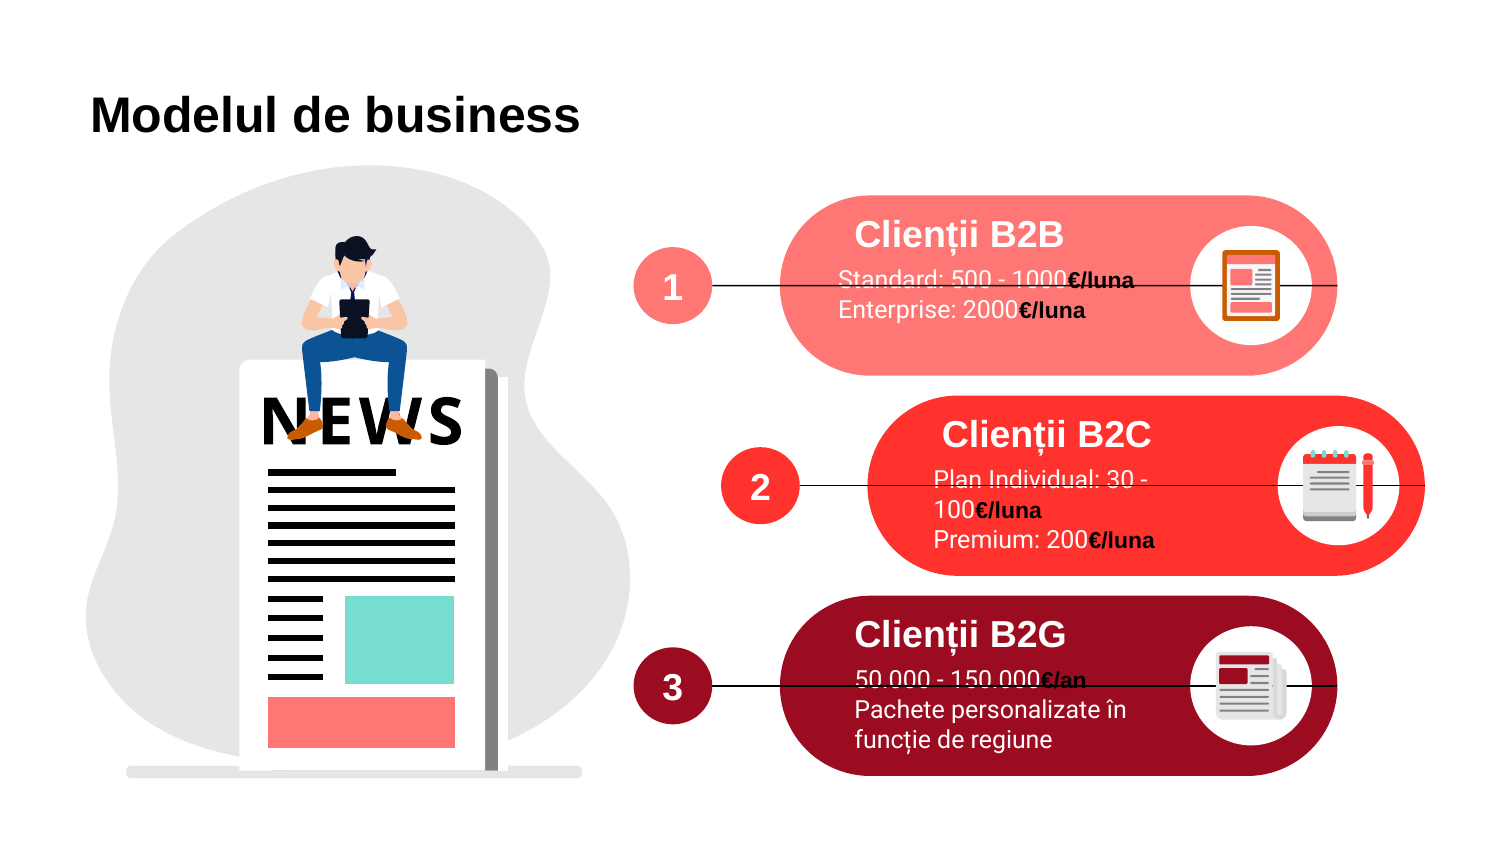

# Modelul de business

Clienții B2B
Standard: 500 - 1000€/luna
Enterprise: 2000€/luna

1

Clienții B2C
Plan Individual: 30 - 100€/luna
Premium: 200€/luna

2

Clienții B2G
50.000 - 150.000€/an
Pachete personalizate în funcție de regiune

3